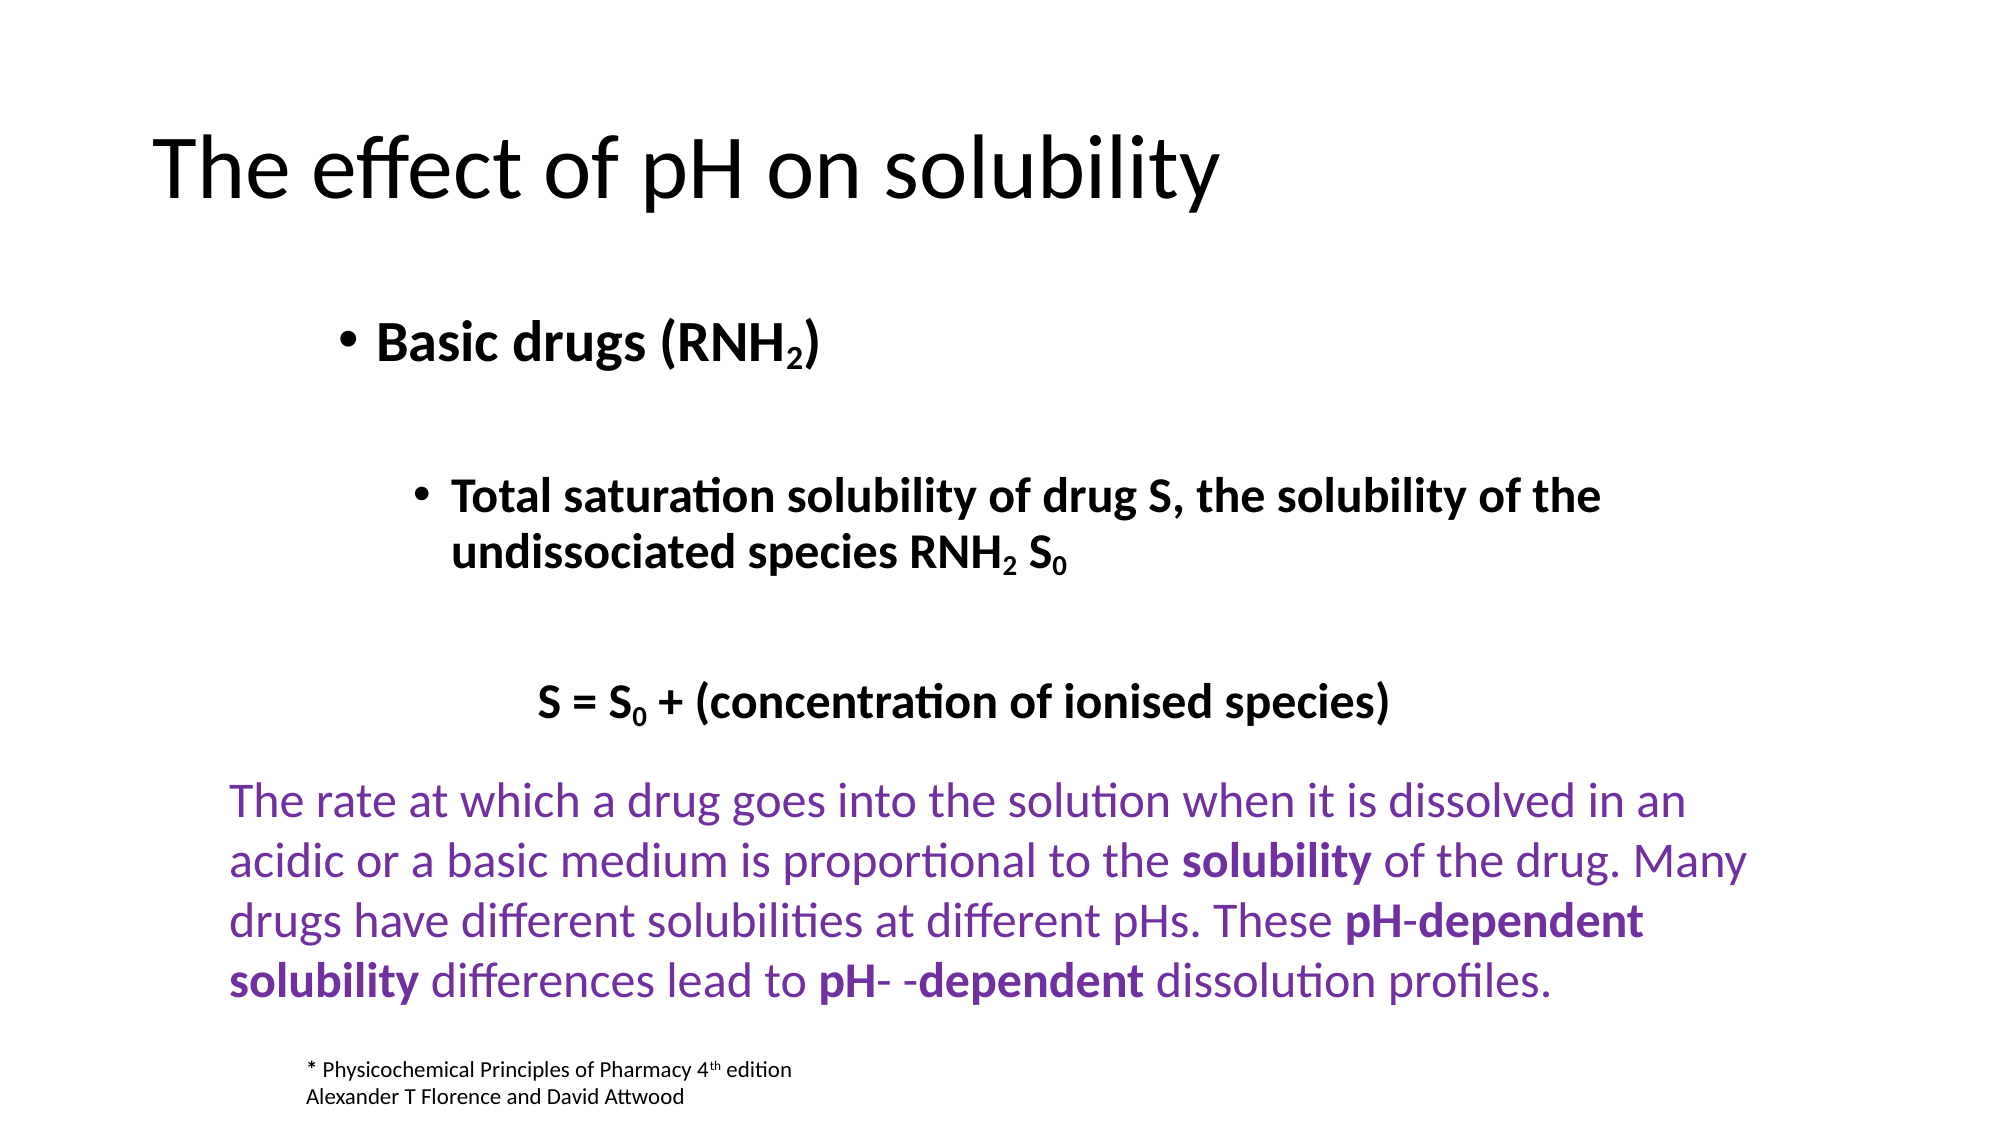

# The effect of pH on solubility
Basic drugs (RNH2)

Total saturation solubility of drug S, the solubility of the undissociated species RNH2 S0

           S = S0 + (concentration of ionised species)

The rate at which a drug goes into the solution when it is dissolved in an acidic or a basic medium is proportional to the solubility of the drug. Many drugs have different solubilities at different pHs. These pH-dependent solubility differences lead to pH- -dependent dissolution profiles.
* Physicochemical Principles of Pharmacy 4th edition
Alexander T Florence and David Attwood